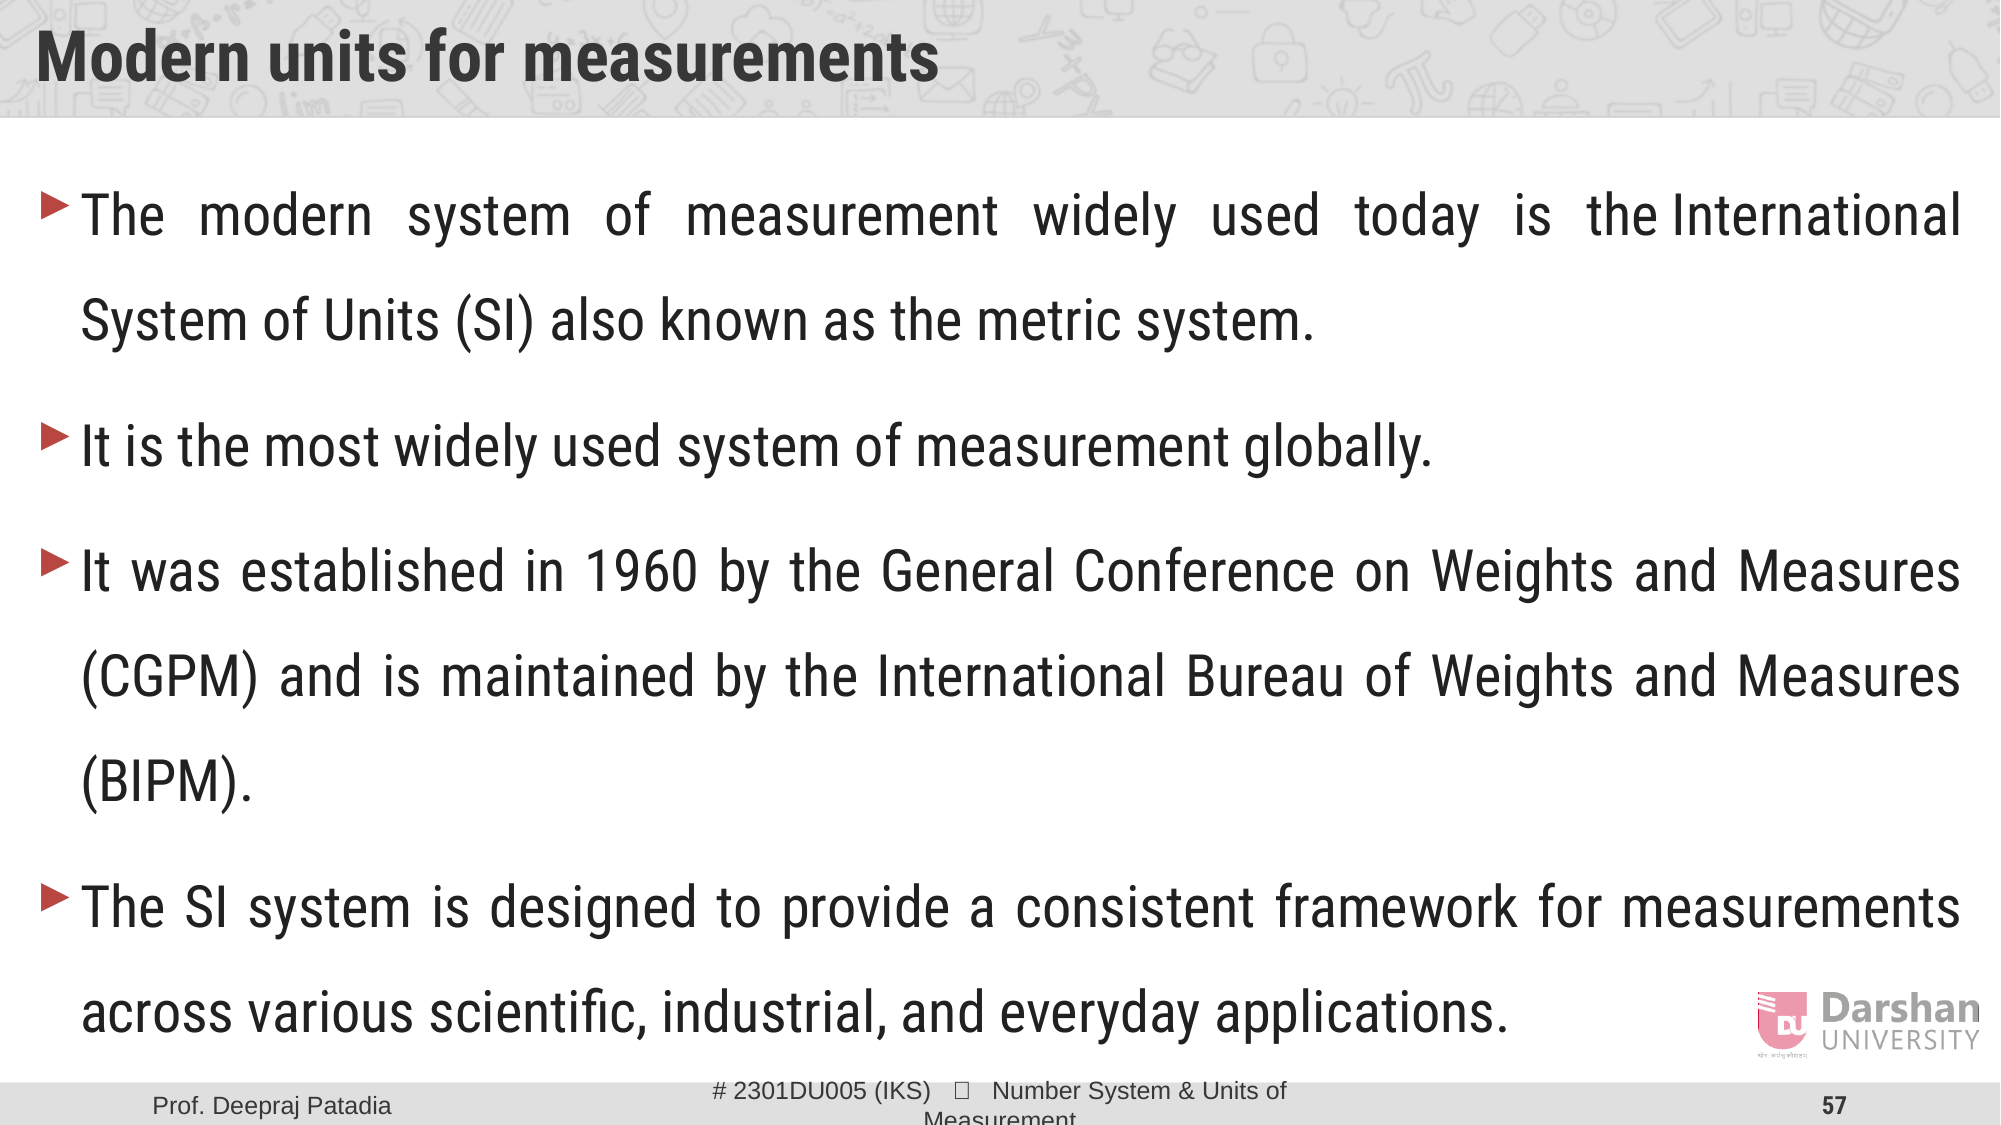

# Modern units for measurements
The modern system of measurement widely used today is the International System of Units (SI) also known as the metric system.
It is the most widely used system of measurement globally.
It was established in 1960 by the General Conference on Weights and Measures (CGPM) and is maintained by the International Bureau of Weights and Measures (BIPM).
The SI system is designed to provide a consistent framework for measurements across various scientific, industrial, and everyday applications.